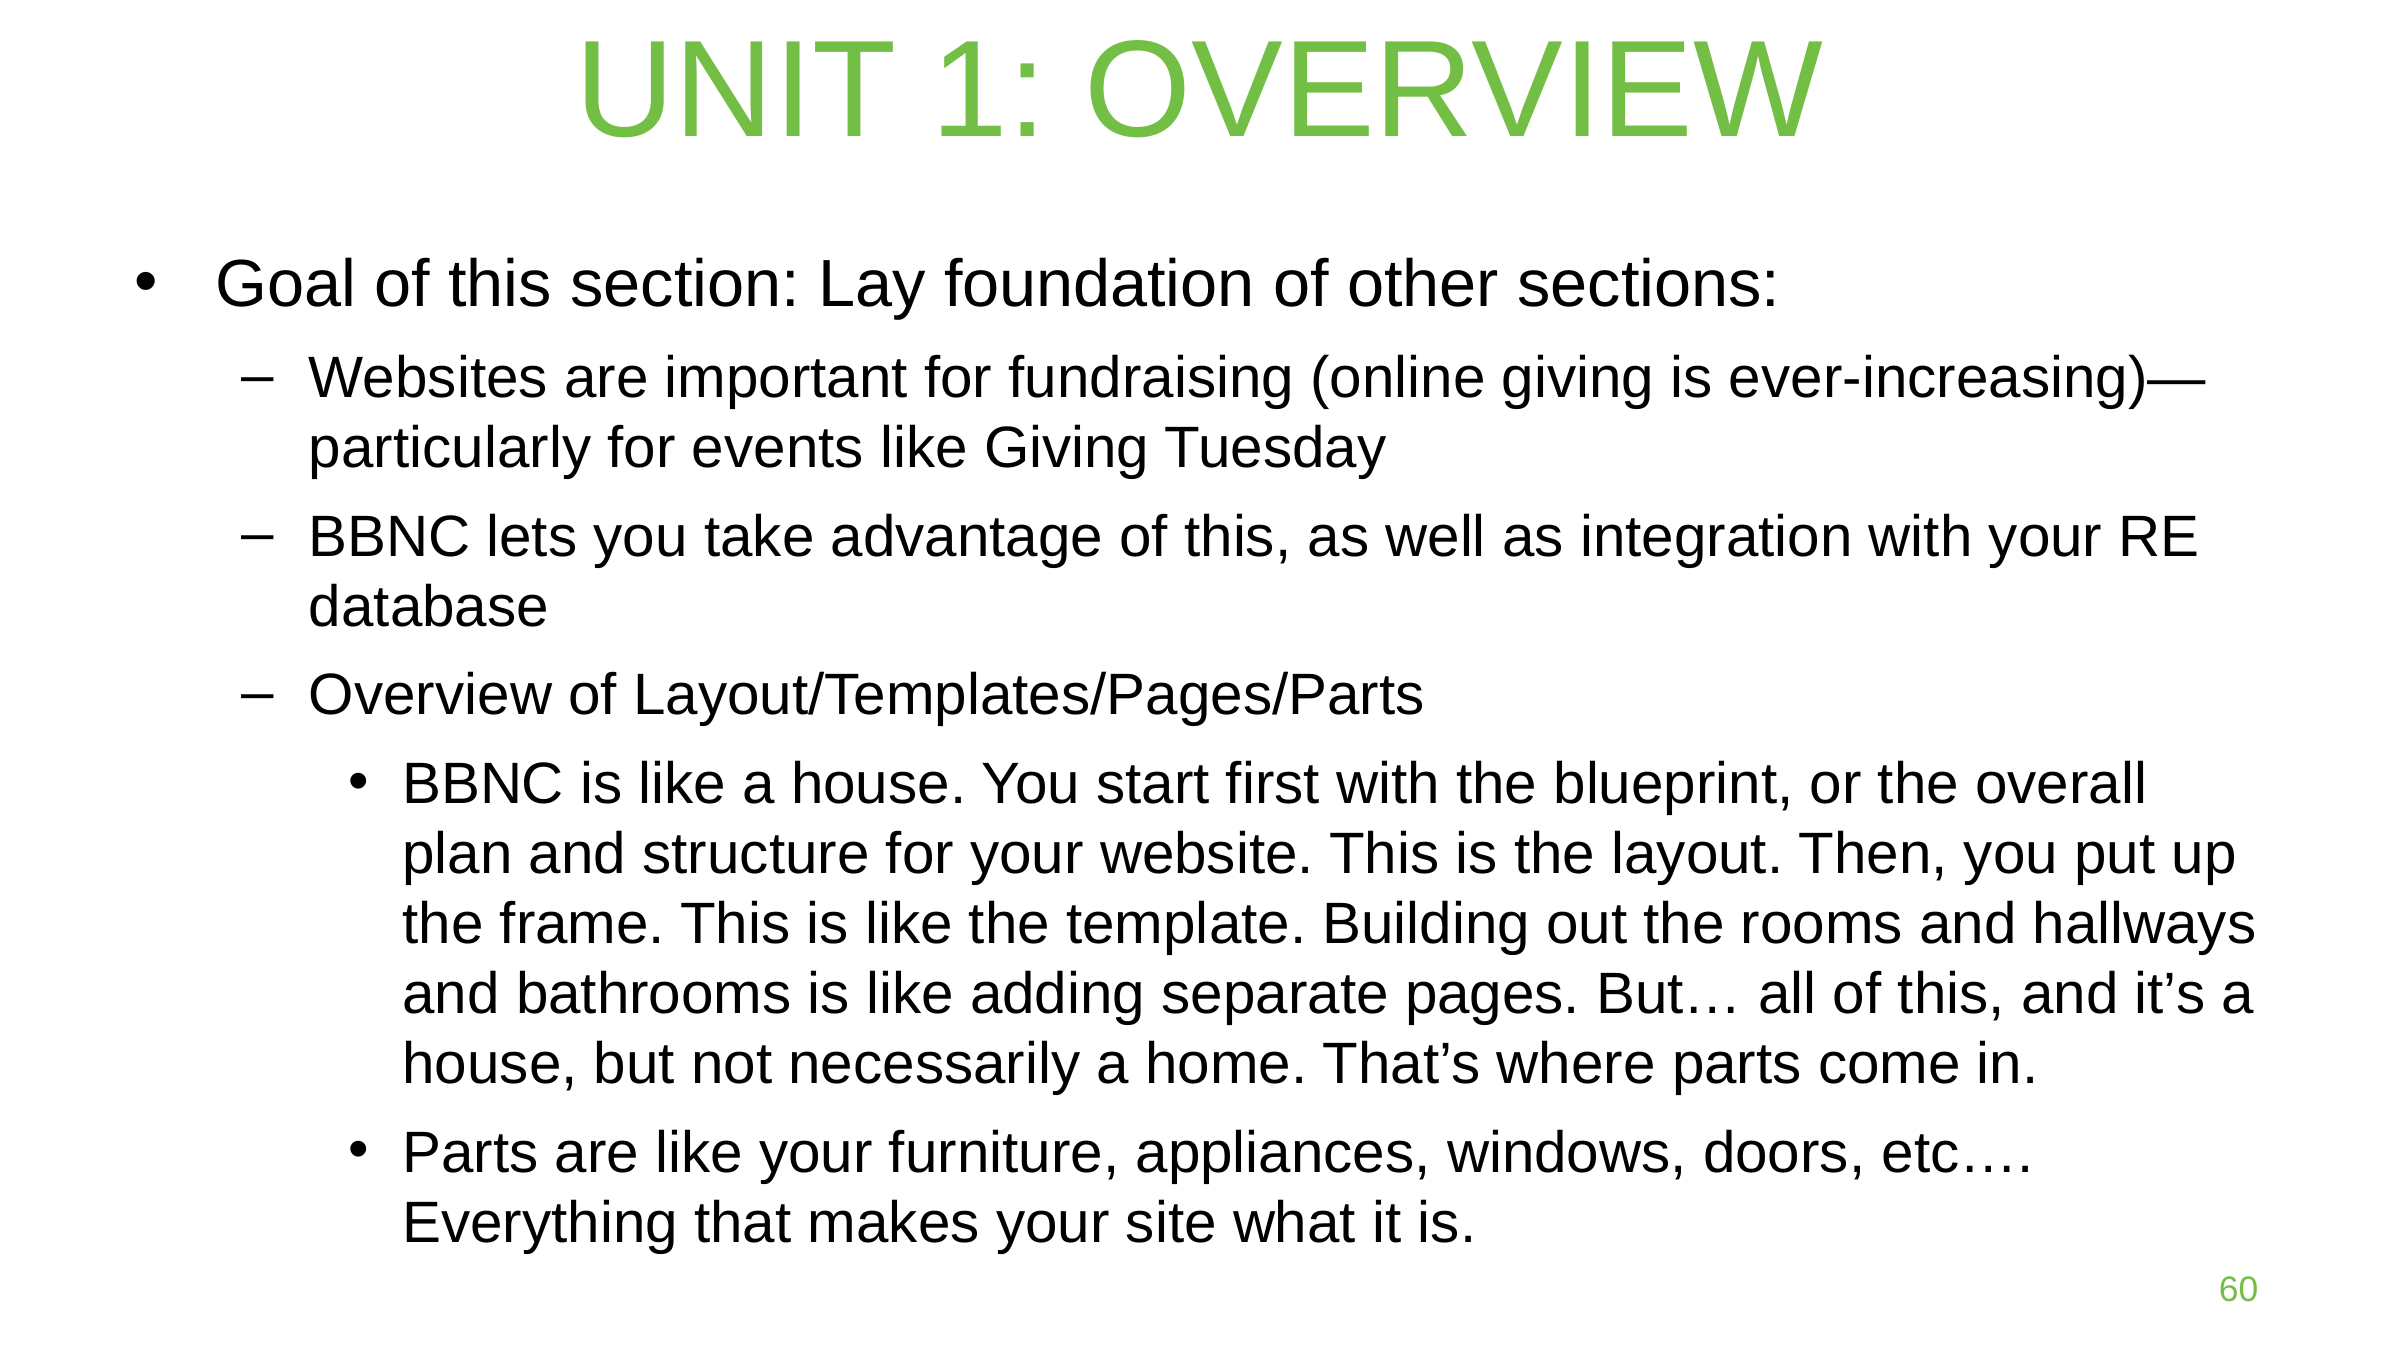

# Unit 1: overview
Goal of this section: Lay foundation of other sections:
Websites are important for fundraising (online giving is ever-increasing)—particularly for events like Giving Tuesday
BBNC lets you take advantage of this, as well as integration with your RE database
Overview of Layout/Templates/Pages/Parts
BBNC is like a house. You start first with the blueprint, or the overall plan and structure for your website. This is the layout. Then, you put up the frame. This is like the template. Building out the rooms and hallways and bathrooms is like adding separate pages. But… all of this, and it’s a house, but not necessarily a home. That’s where parts come in.
Parts are like your furniture, appliances, windows, doors, etc…. Everything that makes your site what it is.
60